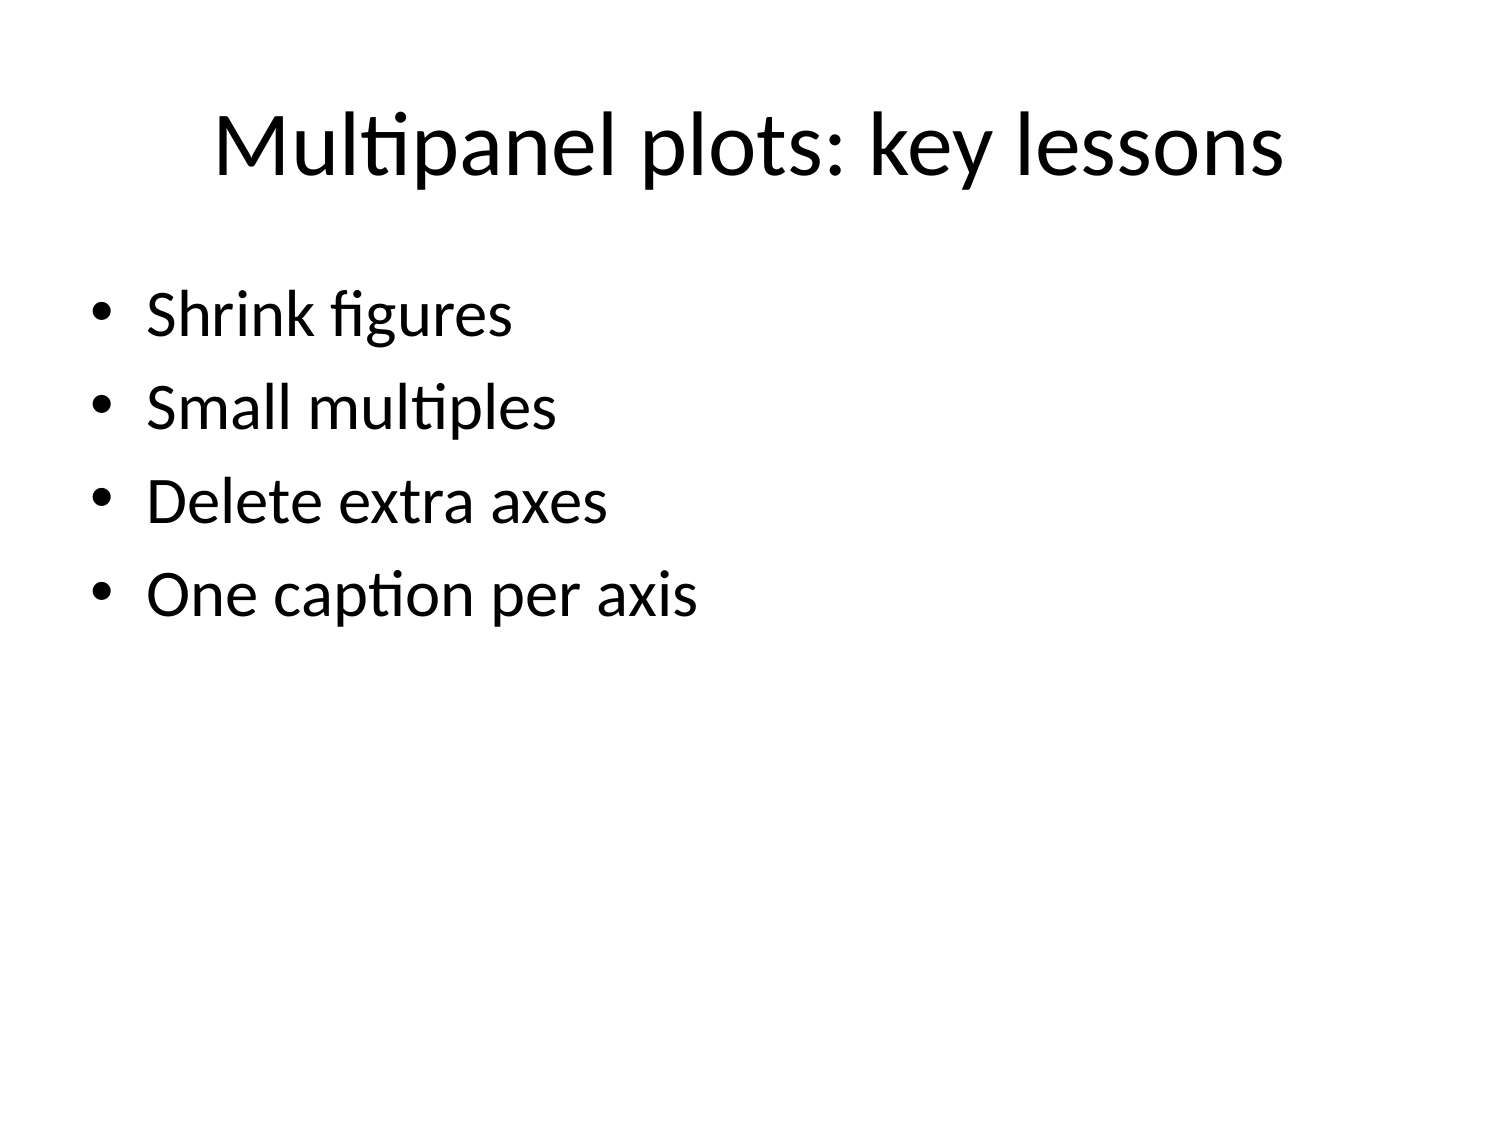

# Multipanel plots: key lessons
Shrink figures
Small multiples
Delete extra axes
One caption per axis